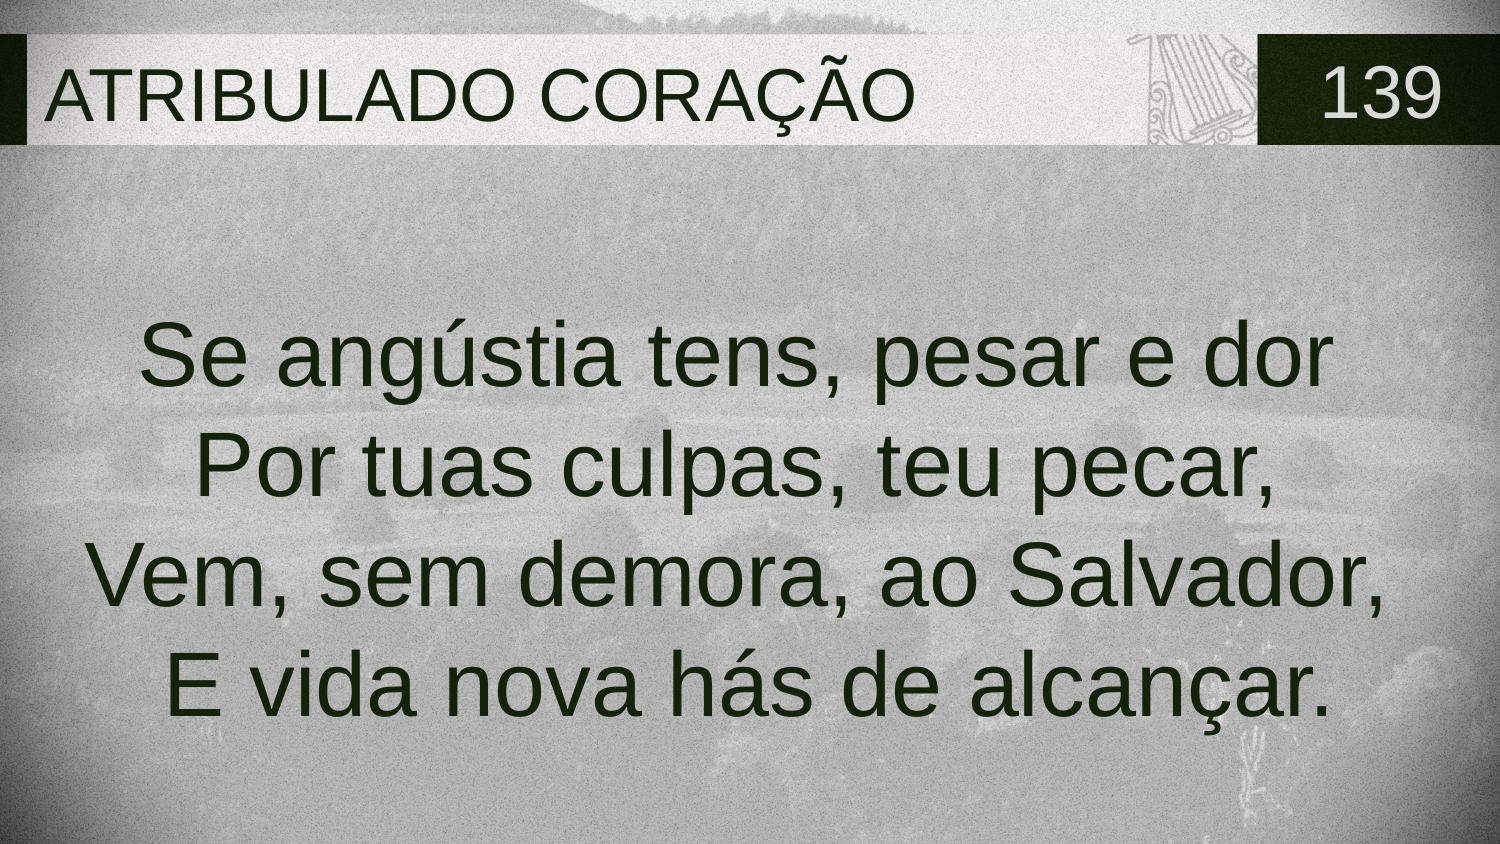

# ATRIBULADO CORAÇÃO
139
Se angústia tens, pesar e dor
Por tuas culpas, teu pecar,
Vem, sem demora, ao Salvador,
E vida nova hás de alcançar.